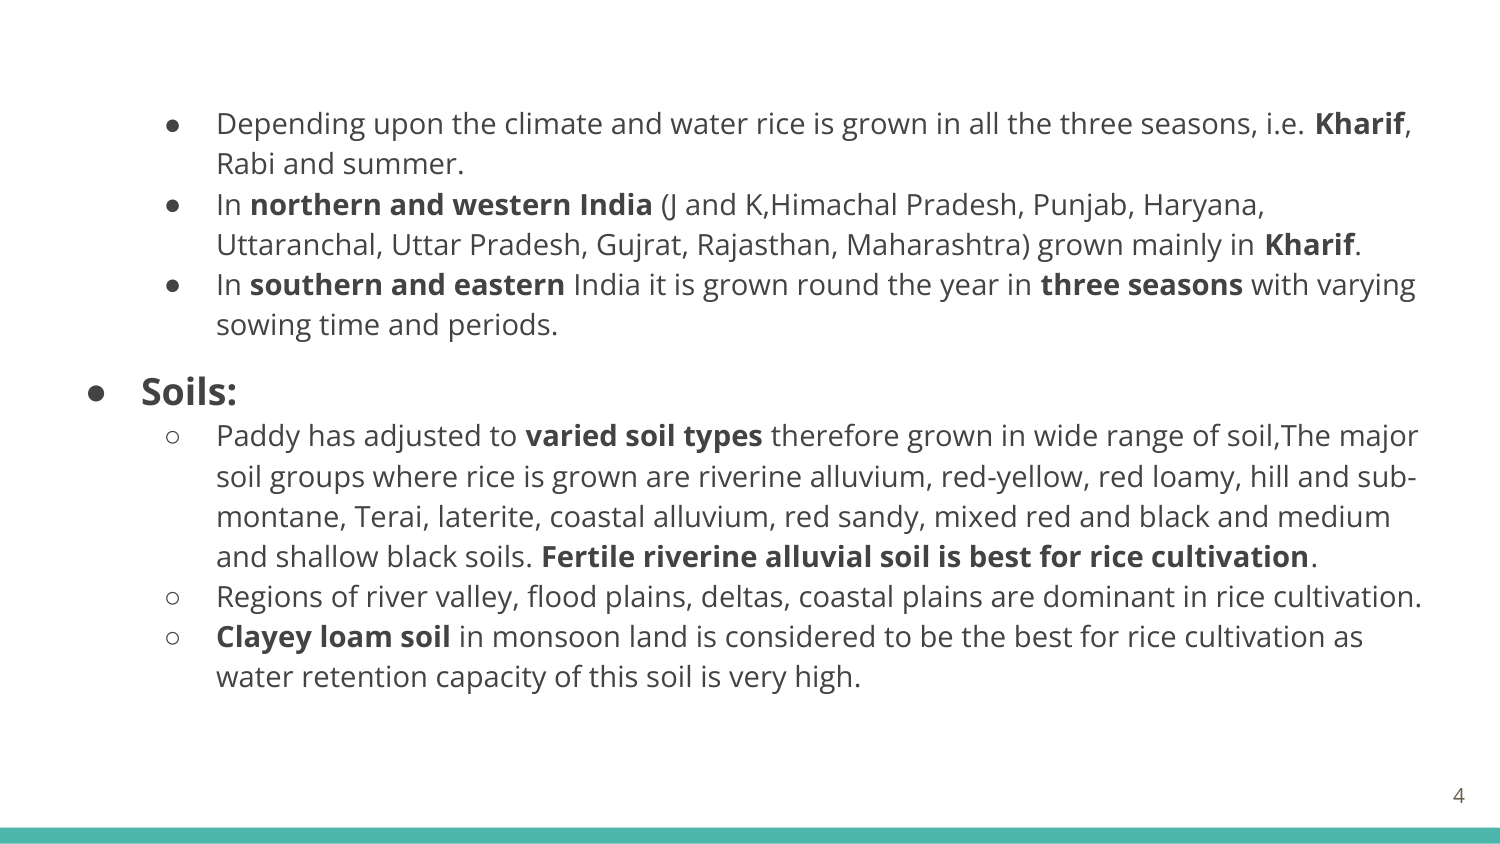

# Depending upon the climate and water rice is grown in all the three seasons, i.e. Kharif, Rabi and summer.
In northern and western India (J and K,Himachal Pradesh, Punjab, Haryana, Uttaranchal, Uttar Pradesh, Gujrat, Rajasthan, Maharashtra) grown mainly in Kharif.
In southern and eastern India it is grown round the year in three seasons with varying sowing time and periods.

Soils:
Paddy has adjusted to varied soil types therefore grown in wide range of soil,The major soil groups where rice is grown are riverine alluvium, red-yellow, red loamy, hill and sub-montane, Terai, laterite, coastal alluvium, red sandy, mixed red and black and medium and shallow black soils. Fertile riverine alluvial soil is best for rice cultivation.
Regions of river valley, flood plains, deltas, coastal plains are dominant in rice cultivation.
Clayey loam soil in monsoon land is considered to be the best for rice cultivation as water retention capacity of this soil is very high.

4